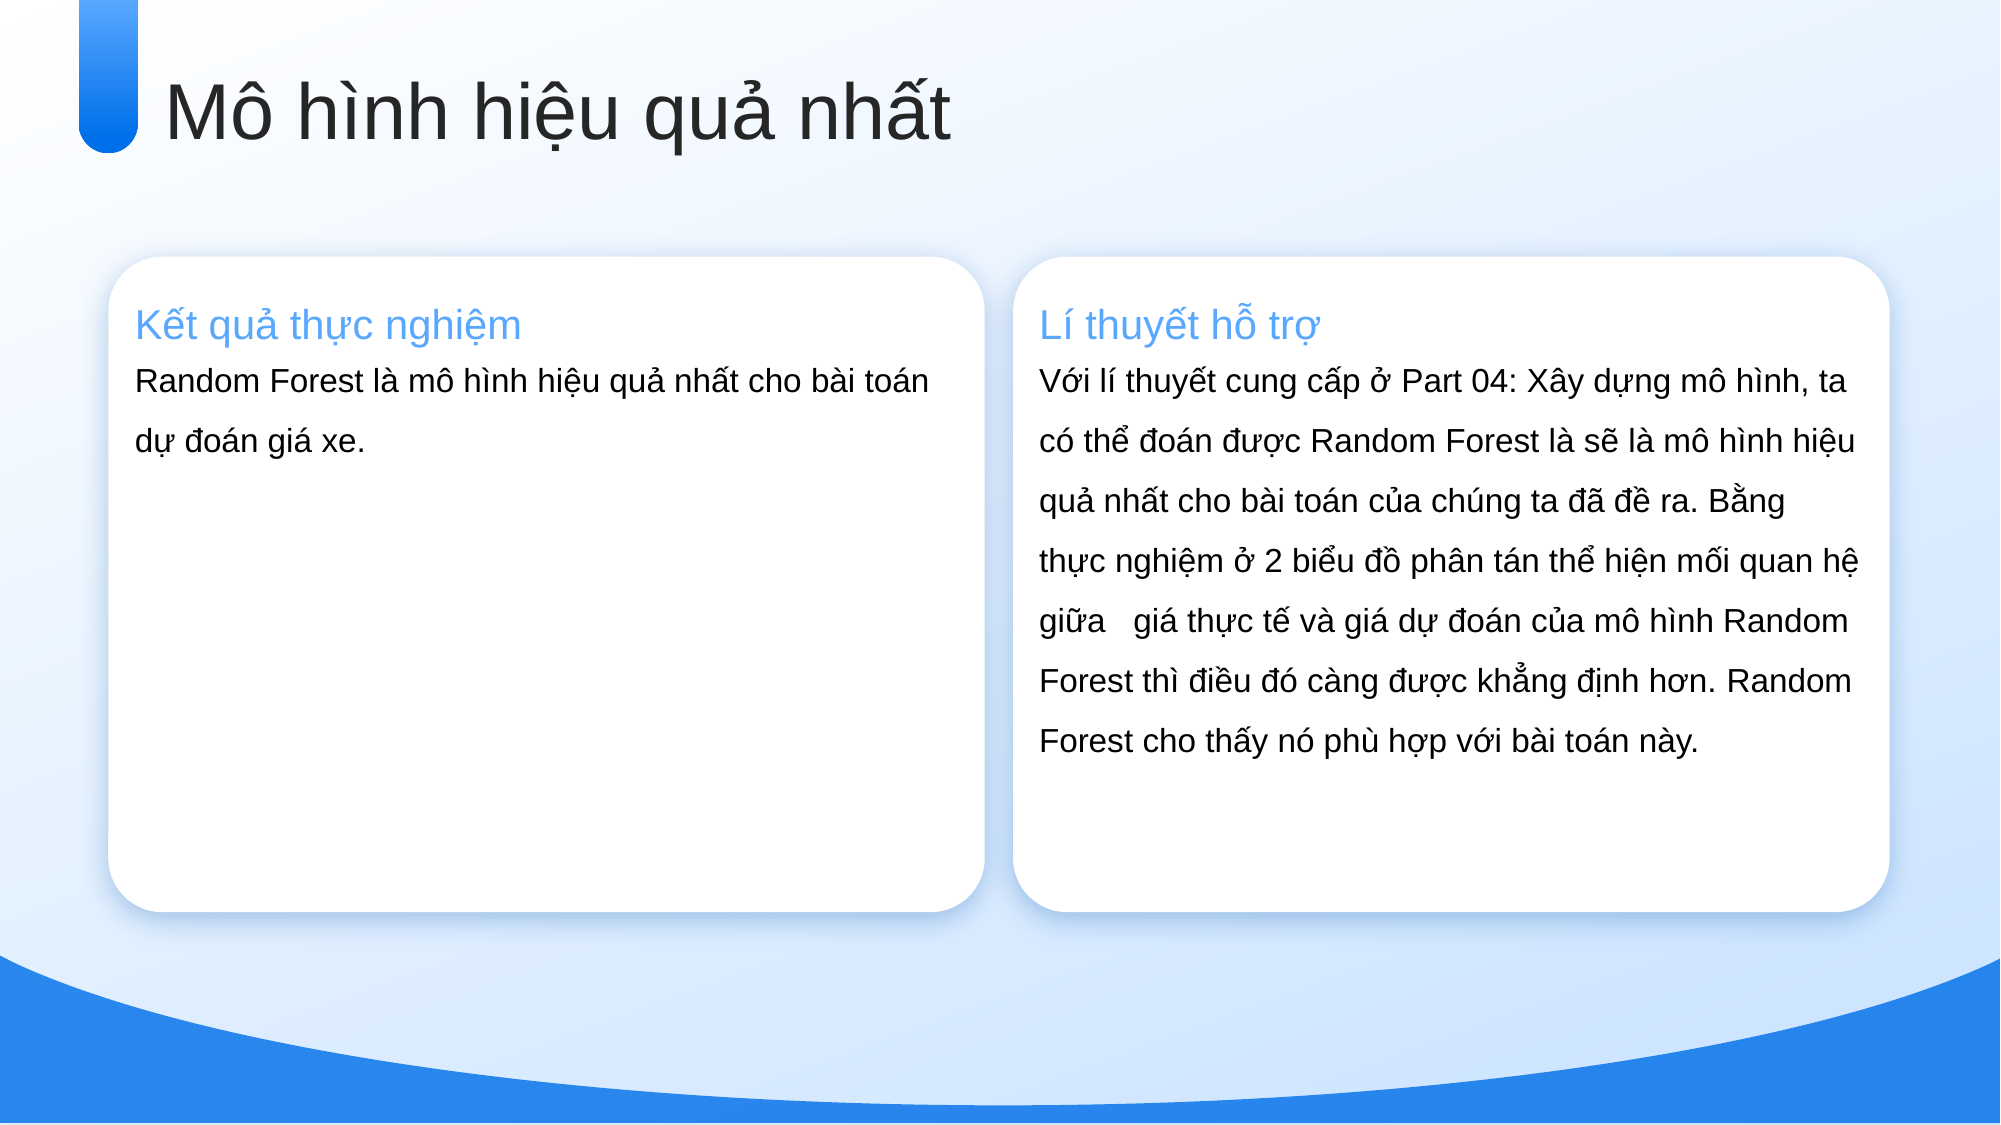

Mô hình hiệu quả nhất

Kết quả thực nghiệm
Lí thuyết hỗ trợ
Random Forest là mô hình hiệu quả nhất cho bài toán dự đoán giá xe.
Với lí thuyết cung cấp ở Part 04: Xây dựng mô hình, ta có thể đoán được Random Forest là sẽ là mô hình hiệu quả nhất cho bài toán của chúng ta đã đề ra. Bằng thực nghiệm ở 2 biểu đồ phân tán thể hiện mối quan hệ giữa   giá thực tế và giá dự đoán của mô hình Random Forest thì điều đó càng được khẳng định hơn. Random Forest cho thấy nó phù hợp với bài toán này.